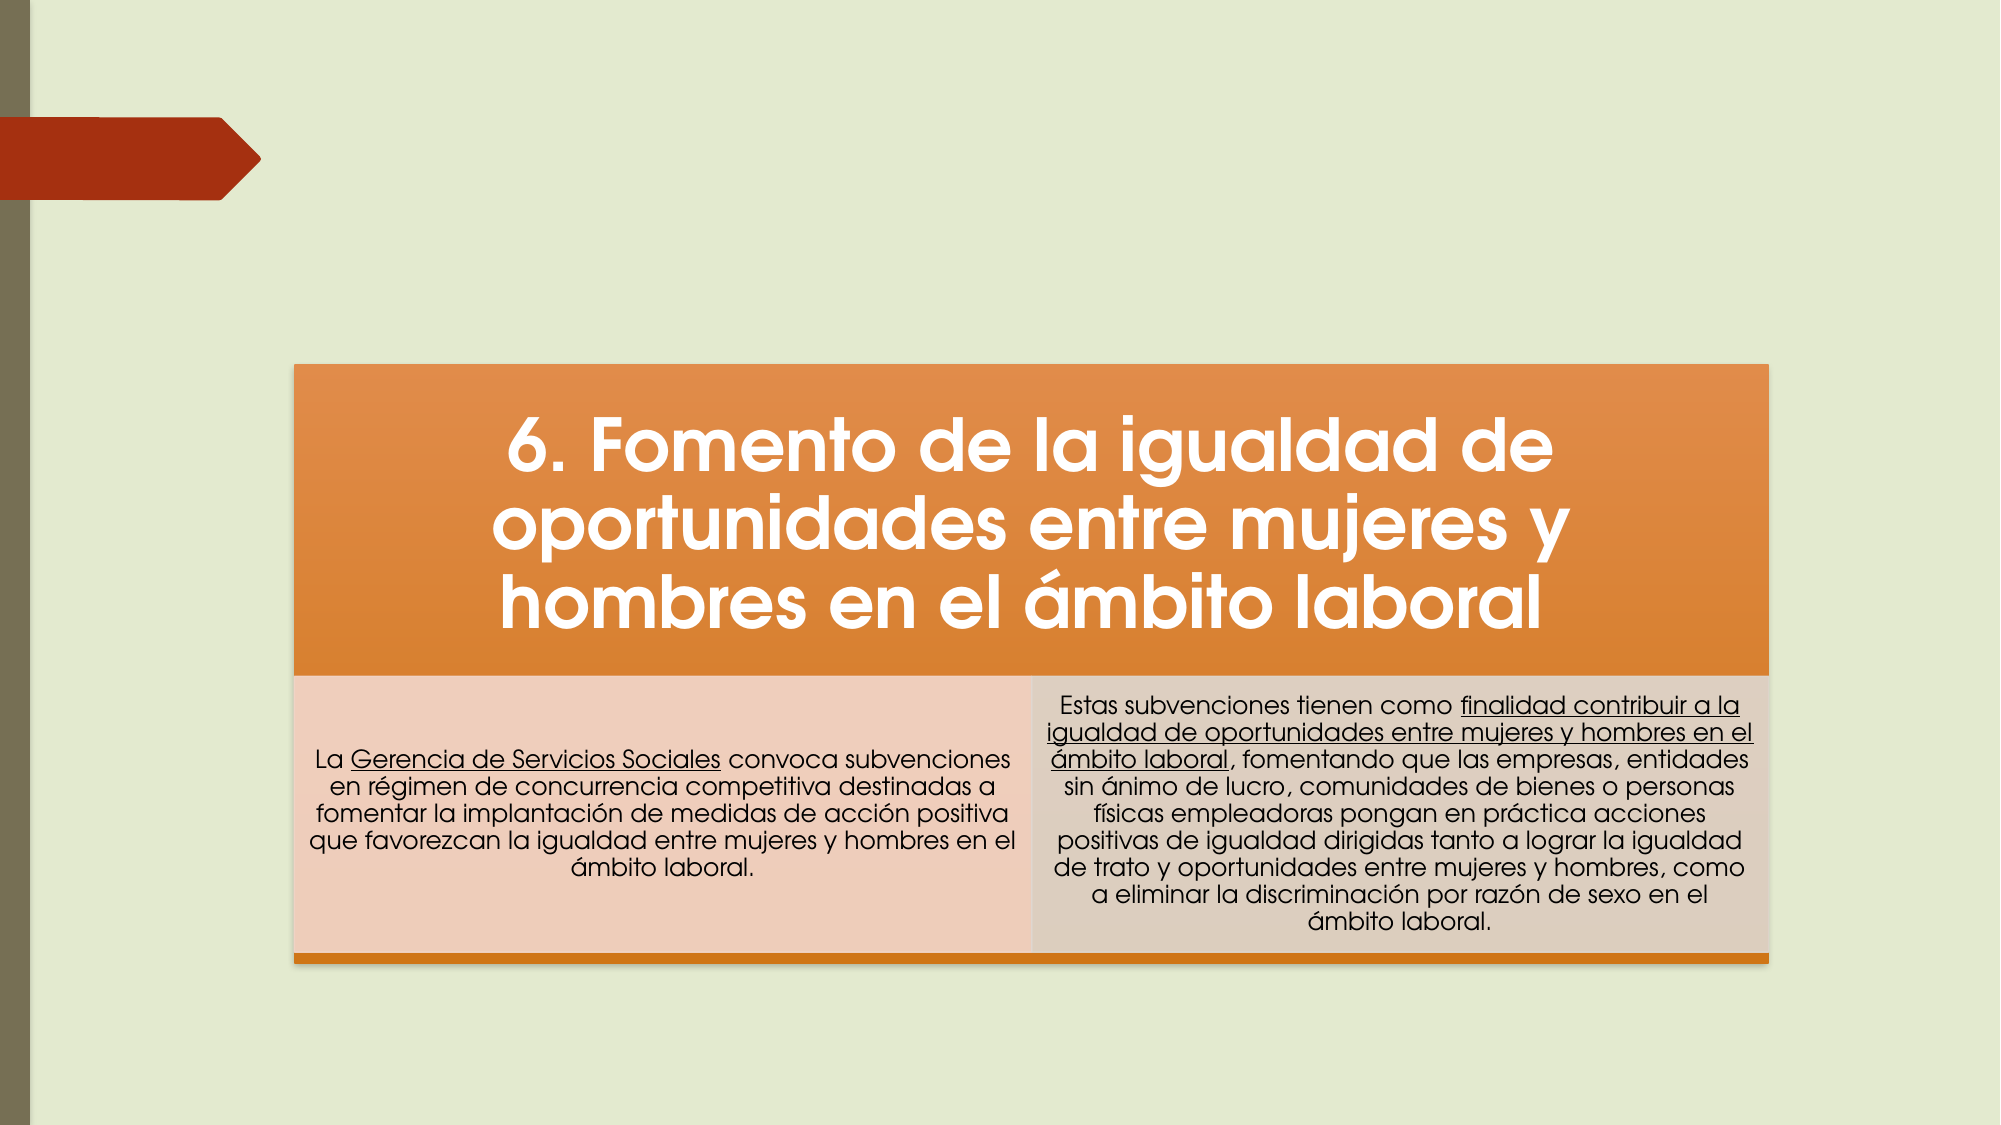

6. Fomento de la igualdad de oportunidades entre mujeres y hombres en el ámbito laboral
La Gerencia de Servicios Sociales convoca subvenciones en régimen de concurrencia competitiva destinadas a fomentar la implantación de medidas de acción positiva que favorezcan la igualdad entre mujeres y hombres en el ámbito laboral.
Estas subvenciones tienen como finalidad contribuir a la igualdad de oportunidades entre mujeres y hombres en el ámbito laboral, fomentando que las empresas, entidades sin ánimo de lucro, comunidades de bienes o personas físicas empleadoras pongan en práctica acciones positivas de igualdad dirigidas tanto a lograr la igualdad de trato y oportunidades entre mujeres y hombres, como a eliminar la discriminación por razón de sexo en el ámbito laboral.